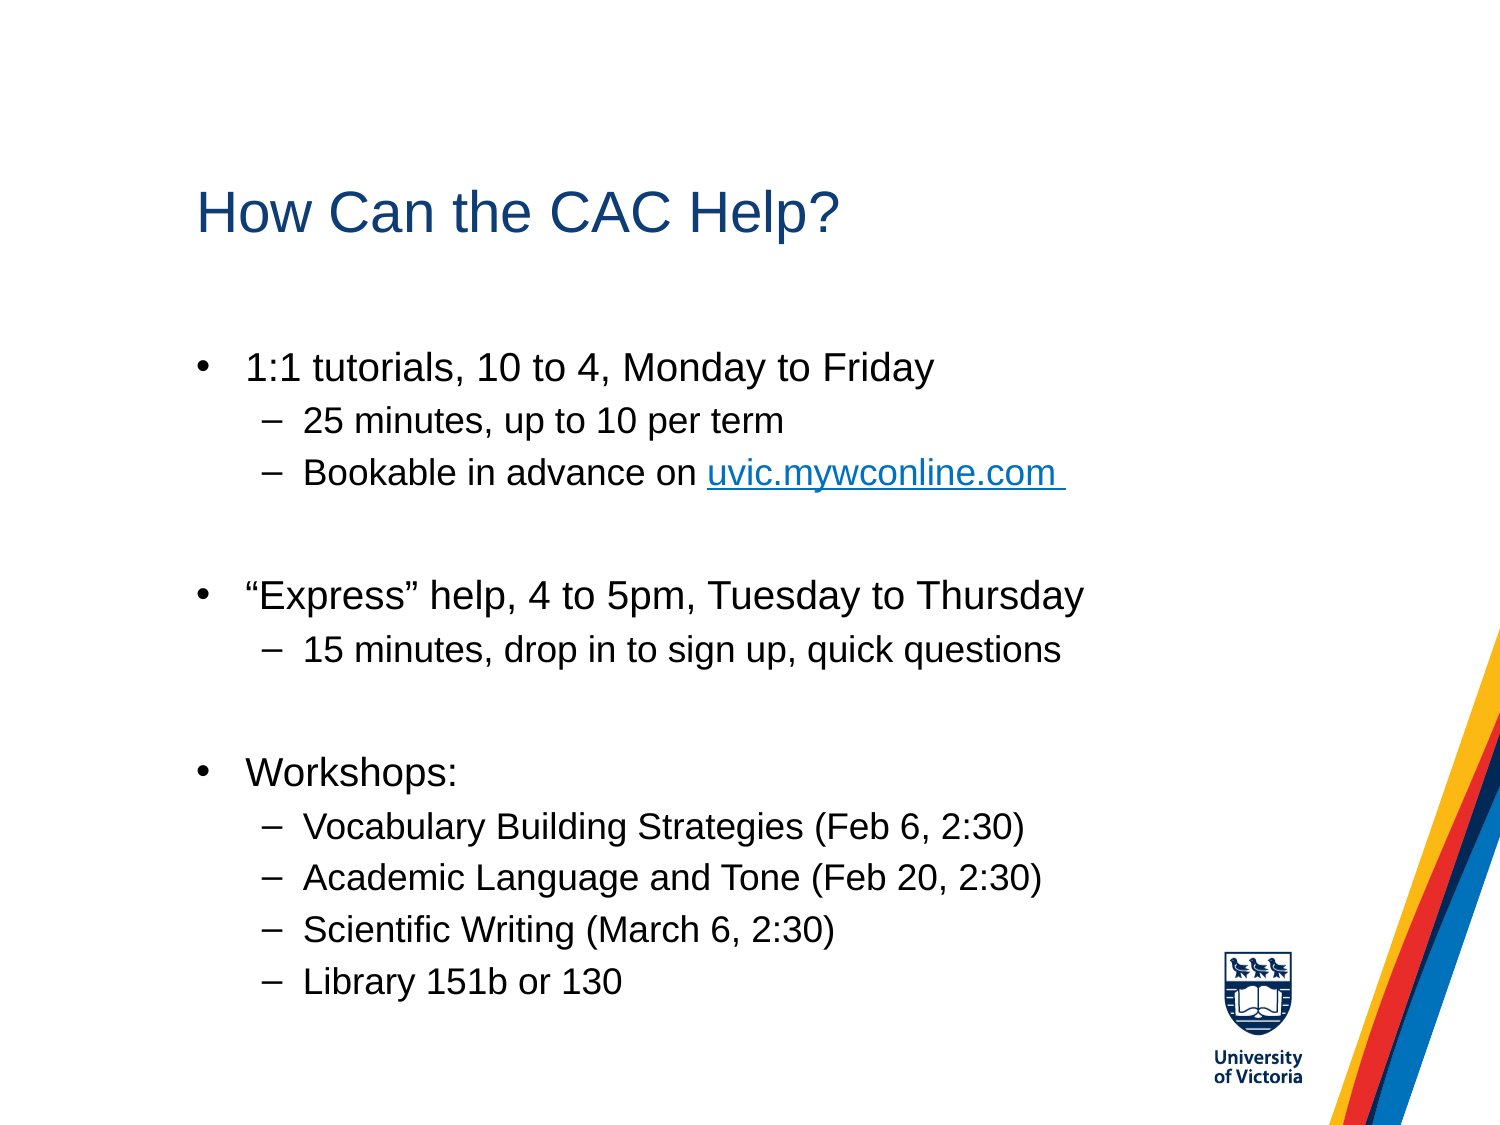

# How Can the CAC Help?
1:1 tutorials, 10 to 4, Monday to Friday
25 minutes, up to 10 per term
Bookable in advance on uvic.mywconline.com

“Express” help, 4 to 5pm, Tuesday to Thursday
15 minutes, drop in to sign up, quick questions

Workshops:
Vocabulary Building Strategies (Feb 6, 2:30)
Academic Language and Tone (Feb 20, 2:30)
Scientific Writing (March 6, 2:30)
Library 151b or 130